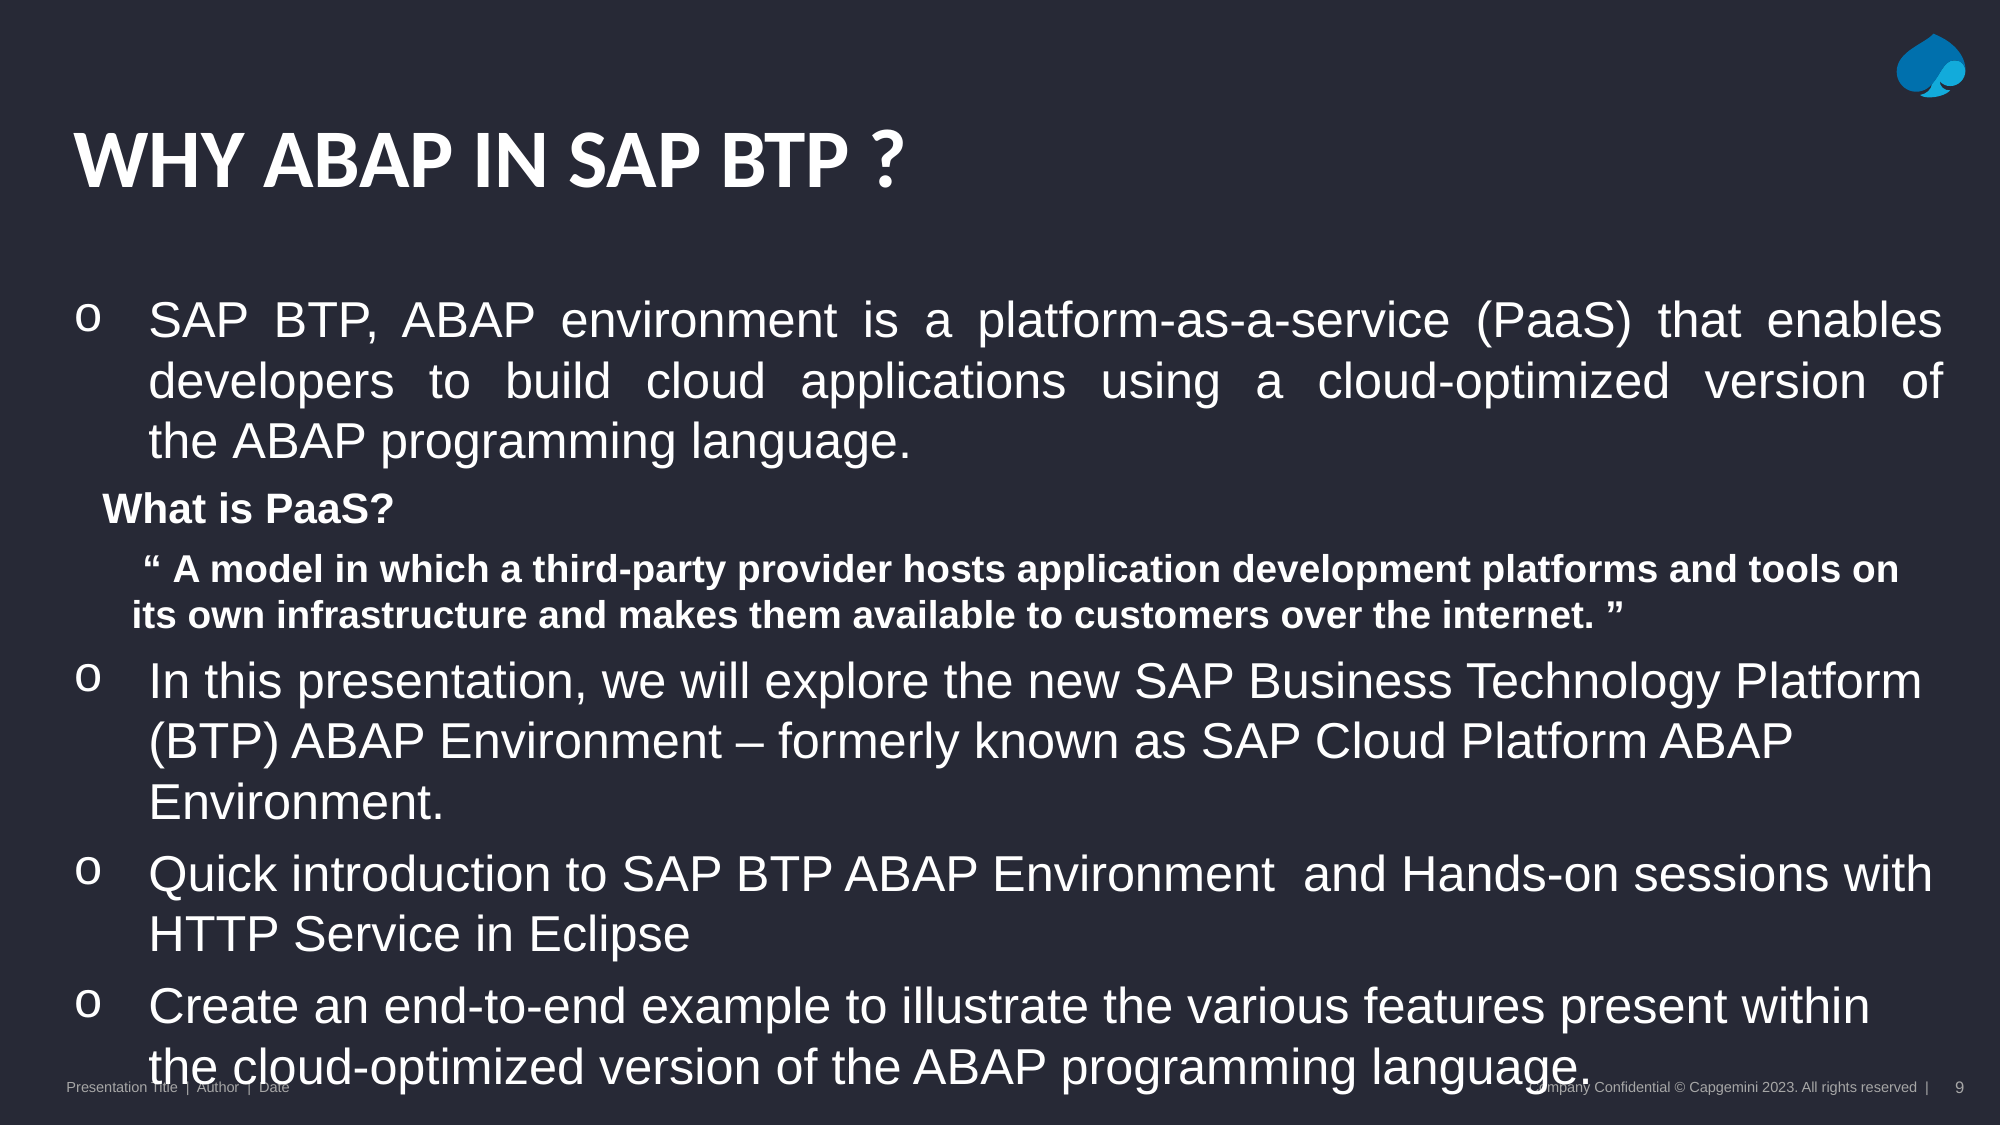

# Why ABAP in SAP BTP ?
SAP BTP, ABAP environment is a platform-as-a-service (PaaS) that enables developers to build cloud applications using a cloud-optimized version of the ABAP programming language.
What is PaaS?
 “ A model in which a third-party provider hosts application development platforms and tools on its own infrastructure and makes them available to customers over the internet. ”
In this presentation, we will explore the new SAP Business Technology Platform (BTP) ABAP Environment – formerly known as SAP Cloud Platform ABAP Environment.
Quick introduction to SAP BTP ABAP Environment  and Hands-on sessions with HTTP Service in Eclipse
Create an end-to-end example to illustrate the various features present within the cloud-optimized version of the ABAP programming language.